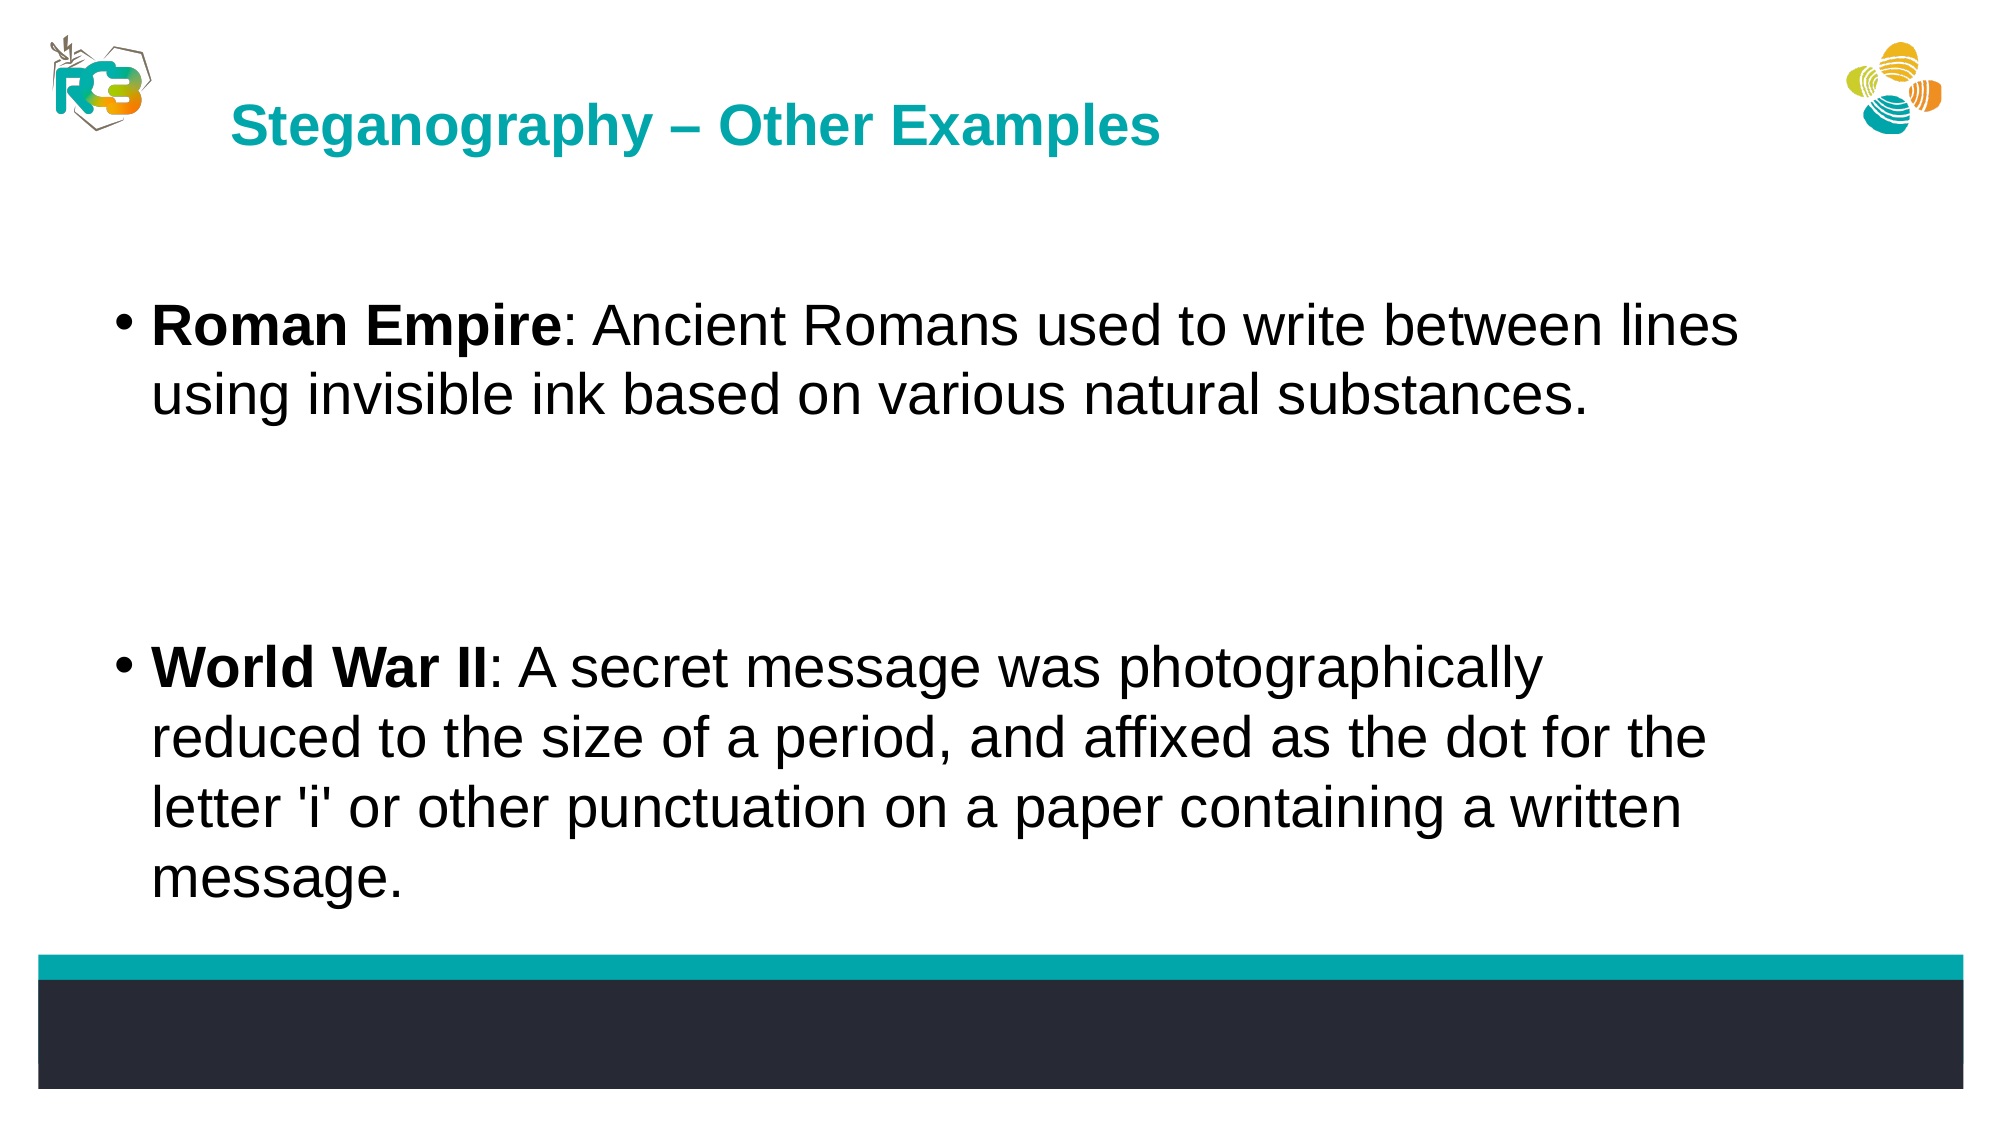

Steganography – Other Examples
Roman Empire: Ancient Romans used to write between lines using invisible ink based on various natural substances.

World War II: A secret message was photographically reduced to the size of a period, and affixed as the dot for the letter 'i' or other punctuation on a paper containing a written message.